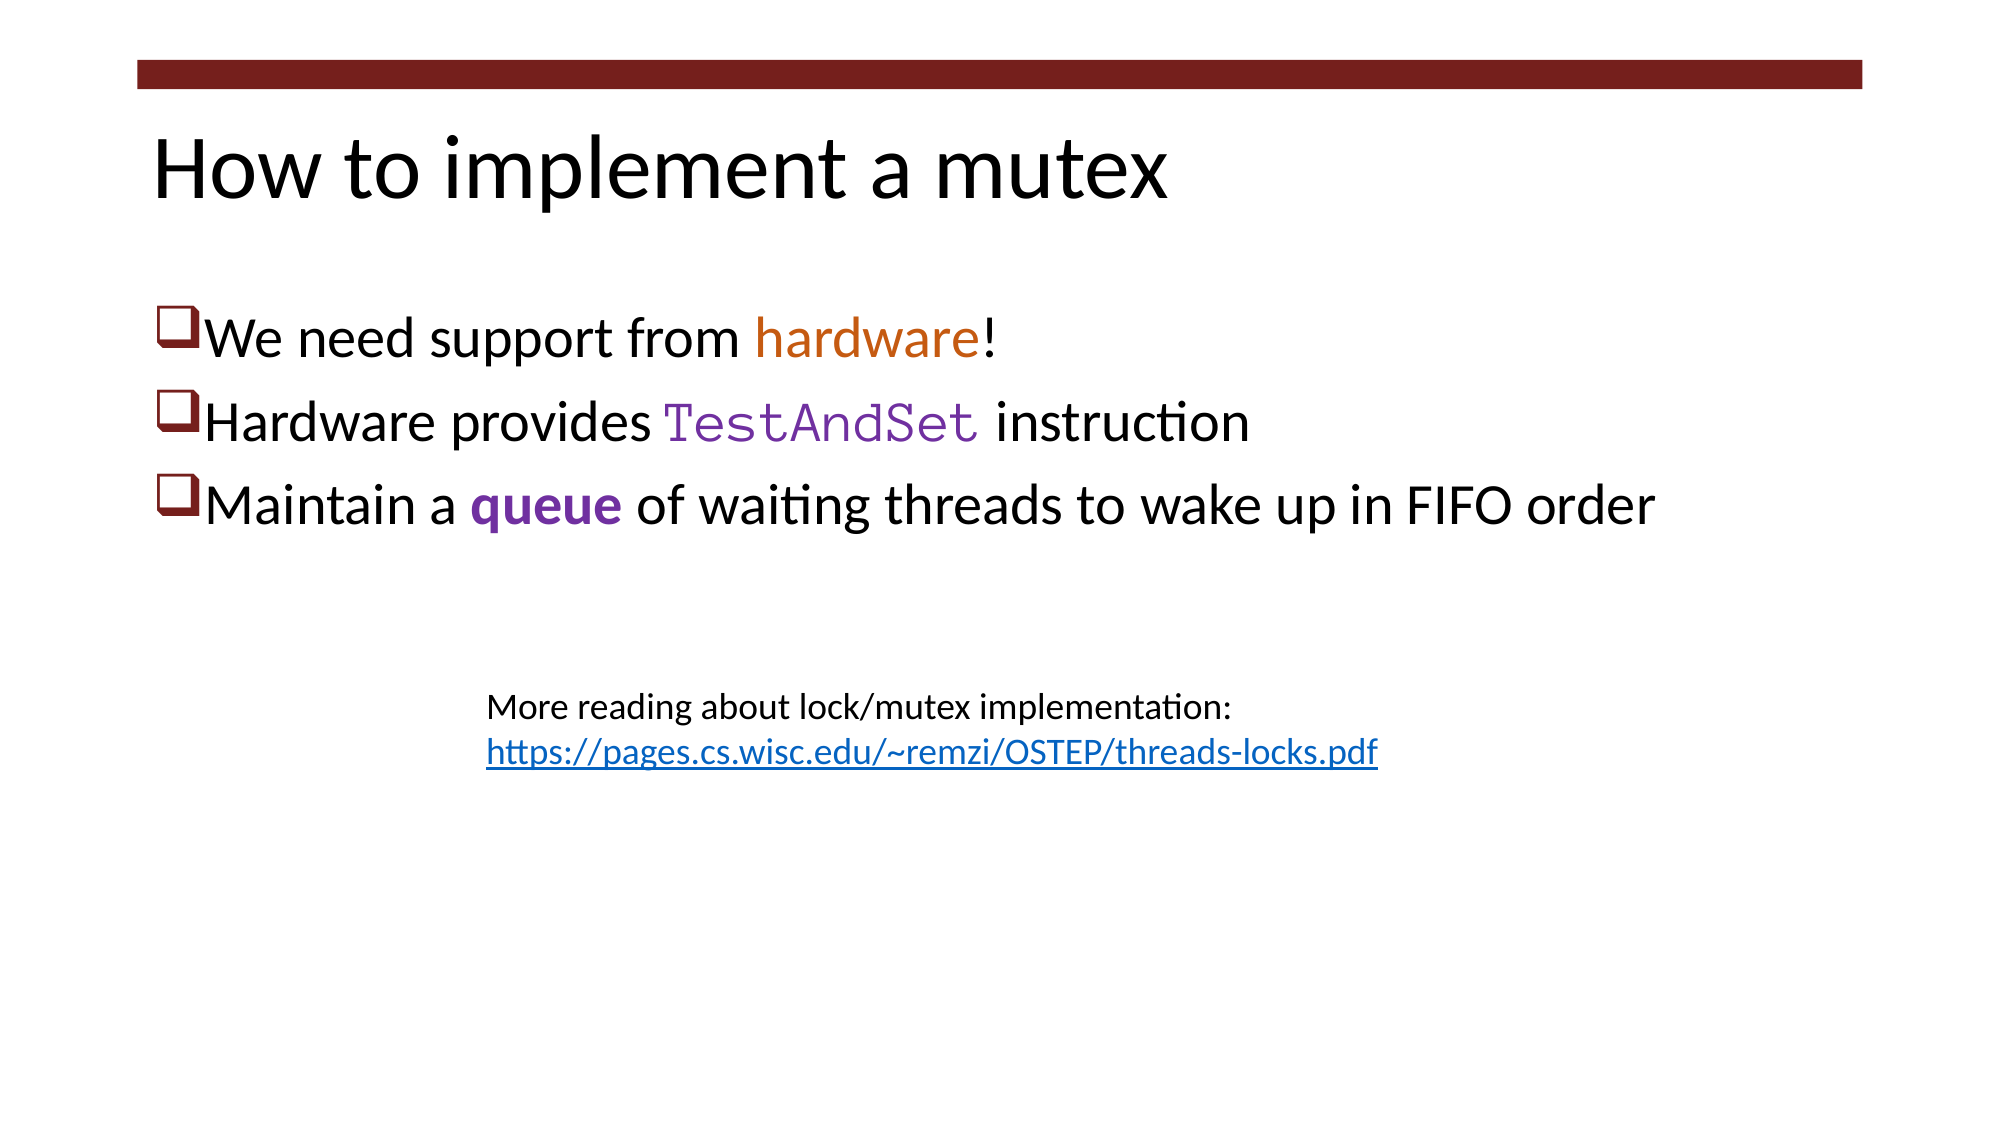

# How to implement a mutex
We need support from hardware!
Hardware provides TestAndSet instruction
Maintain a queue of waiting threads to wake up in FIFO order
More reading about lock/mutex implementation:
https://pages.cs.wisc.edu/~remzi/OSTEP/threads-locks.pdf